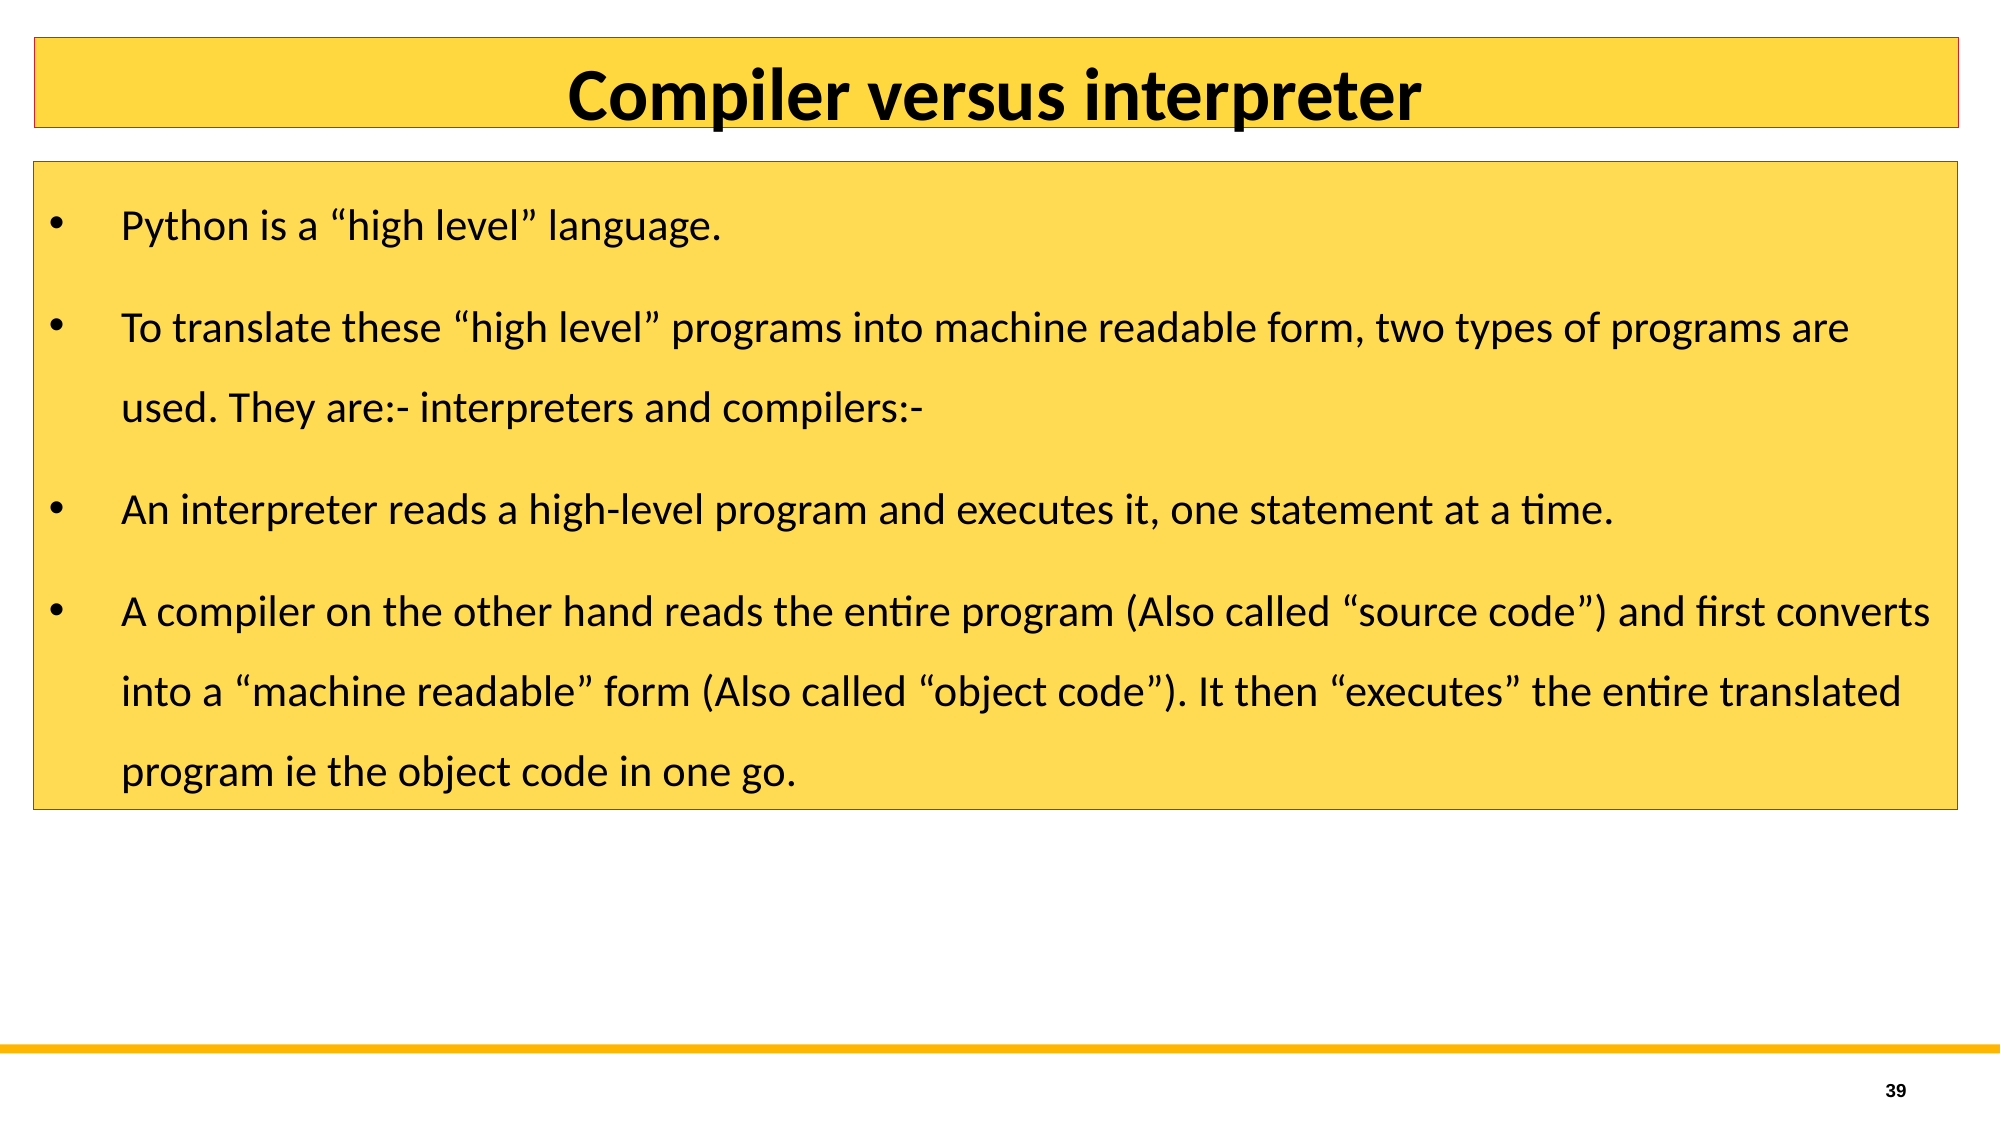

Compiler versus interpreter
Python is a “high level” language.
To translate these “high level” programs into machine readable form, two types of programs are used. They are:- interpreters and compilers:-
An interpreter reads a high-level program and executes it, one statement at a time.
A compiler on the other hand reads the entire program (Also called “source code”) and first converts into a “machine readable” form (Also called “object code”). It then “executes” the entire translated program ie the object code in one go.
39